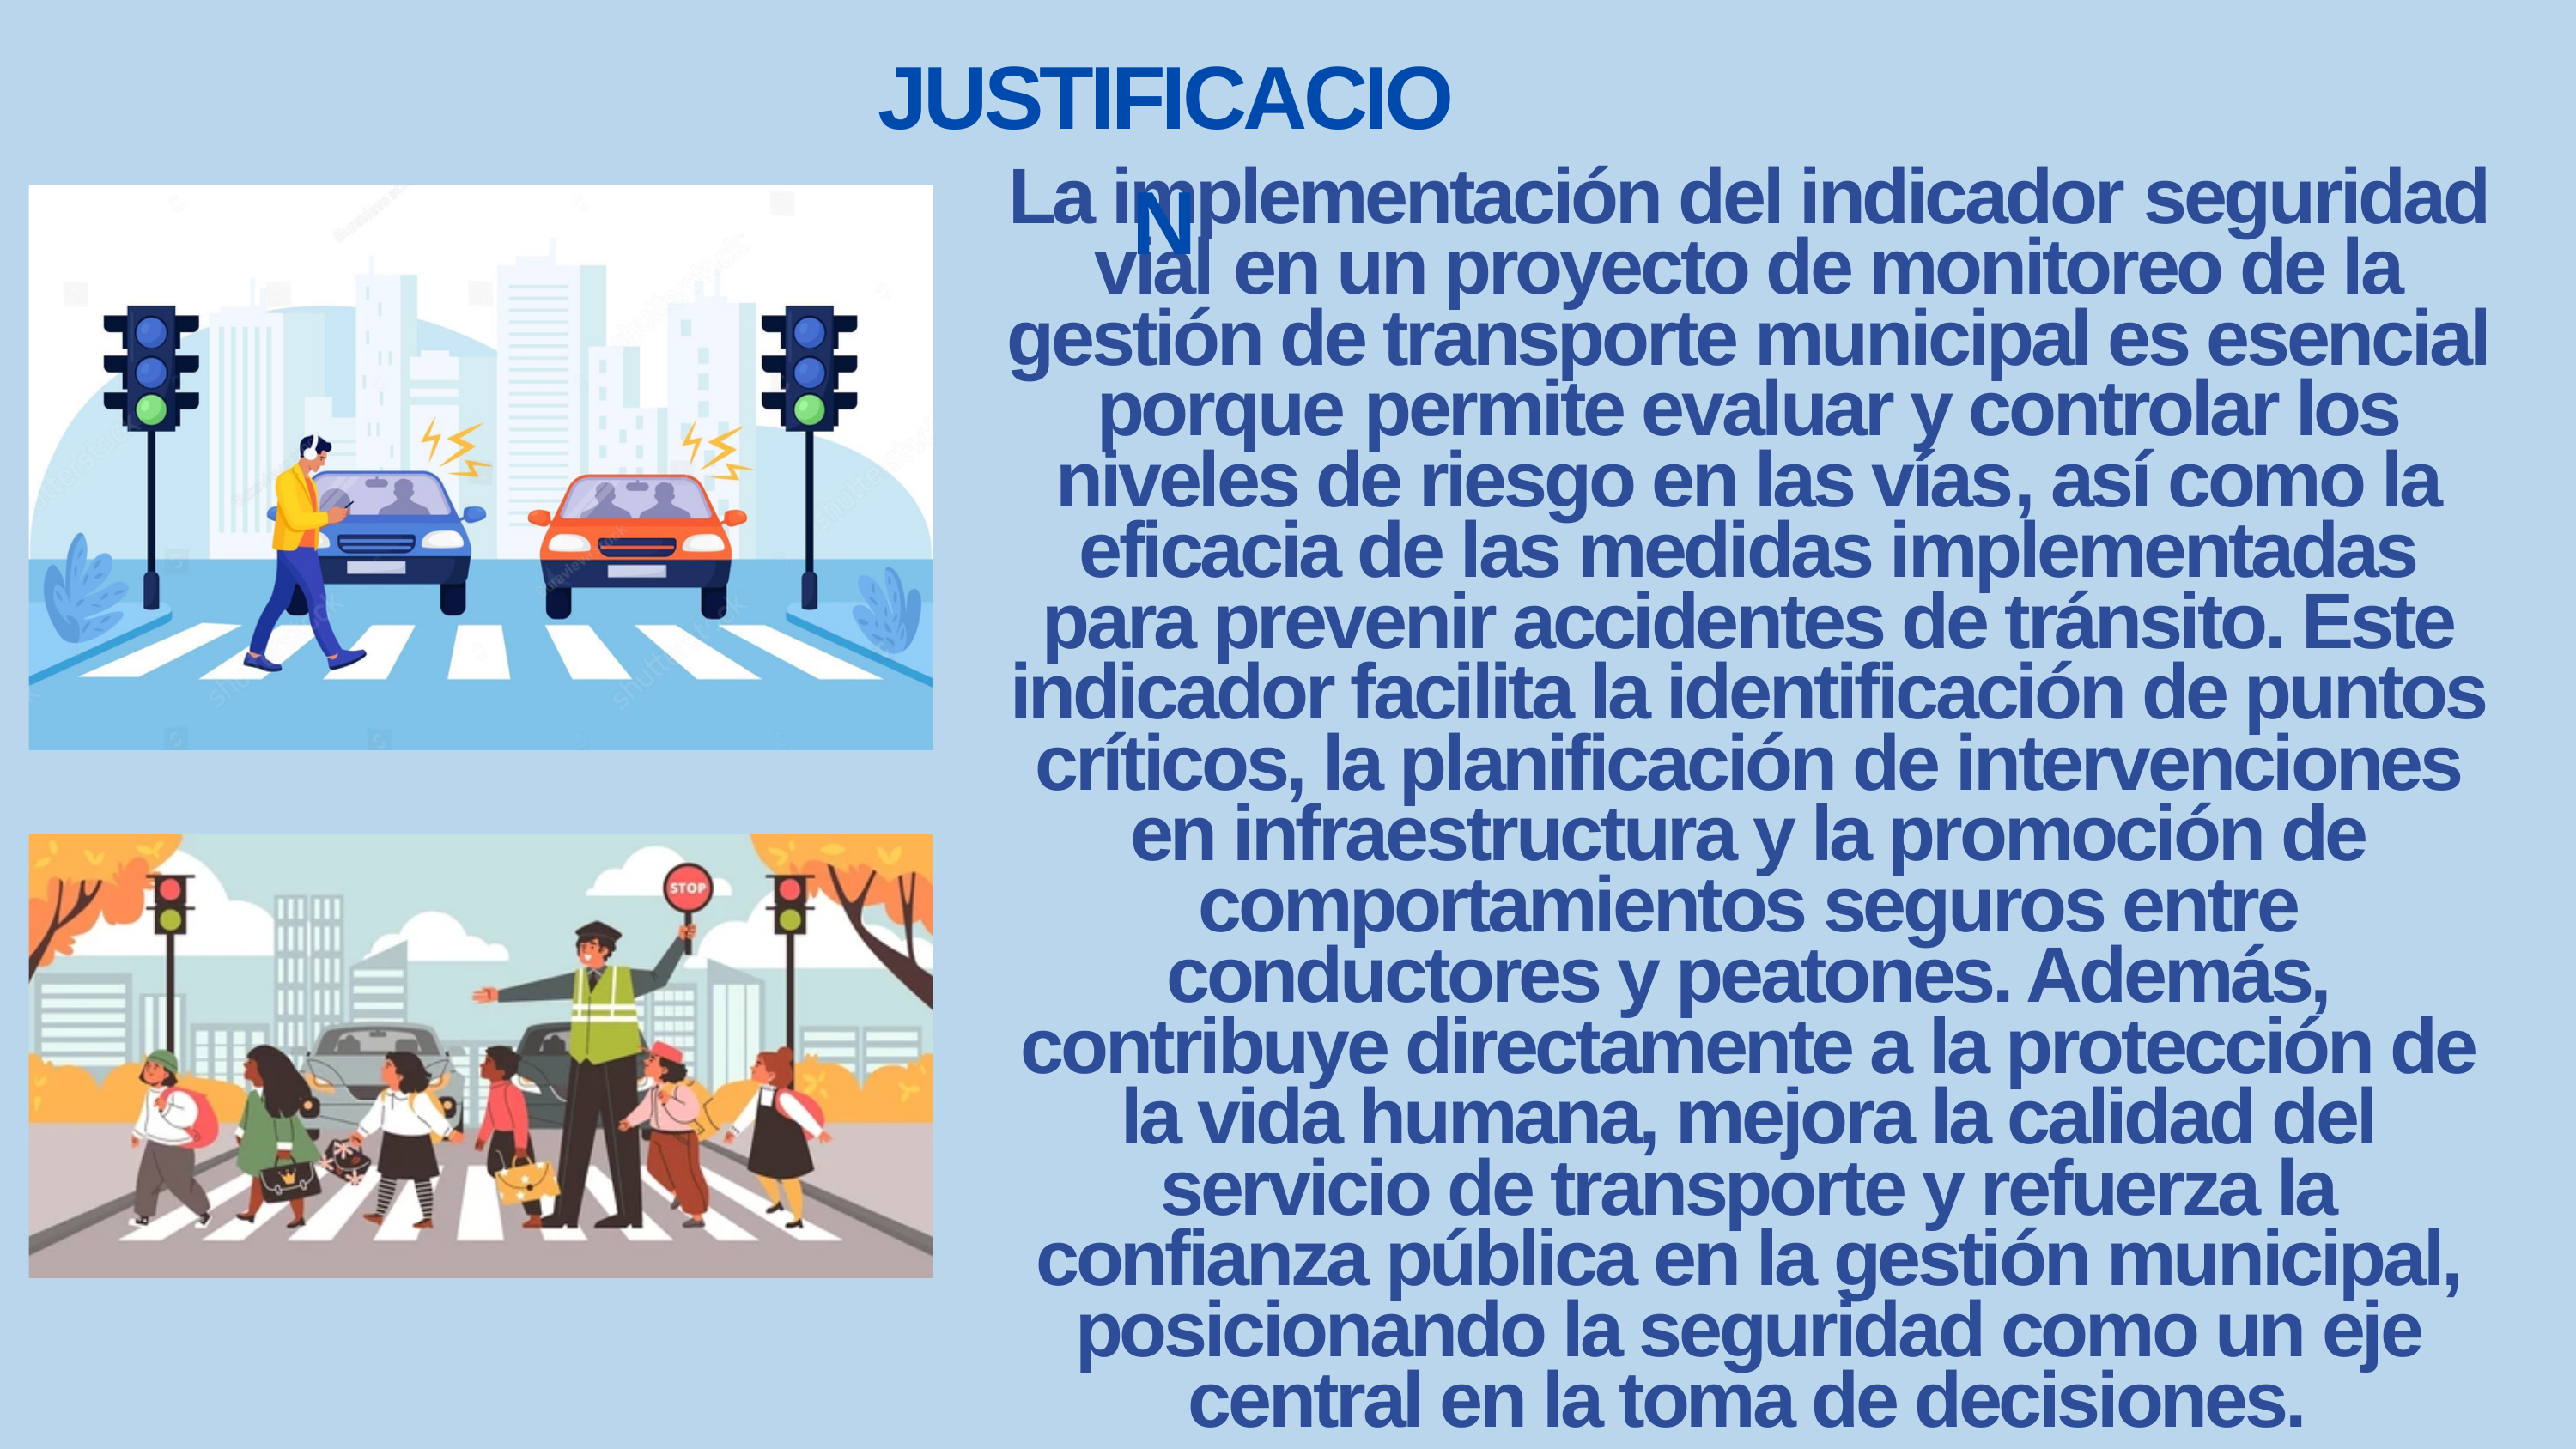

JUSTIFICACION
La implementación del indicador seguridad vial en un proyecto de monitoreo de la gestión de transporte municipal es esencial porque permite evaluar y controlar los niveles de riesgo en las vías, así como la eficacia de las medidas implementadas para prevenir accidentes de tránsito. Este indicador facilita la identificación de puntos críticos, la planificación de intervenciones en infraestructura y la promoción de comportamientos seguros entre conductores y peatones. Además, contribuye directamente a la protección de la vida humana, mejora la calidad del servicio de transporte y refuerza la confianza pública en la gestión municipal, posicionando la seguridad como un eje central en la toma de decisiones.